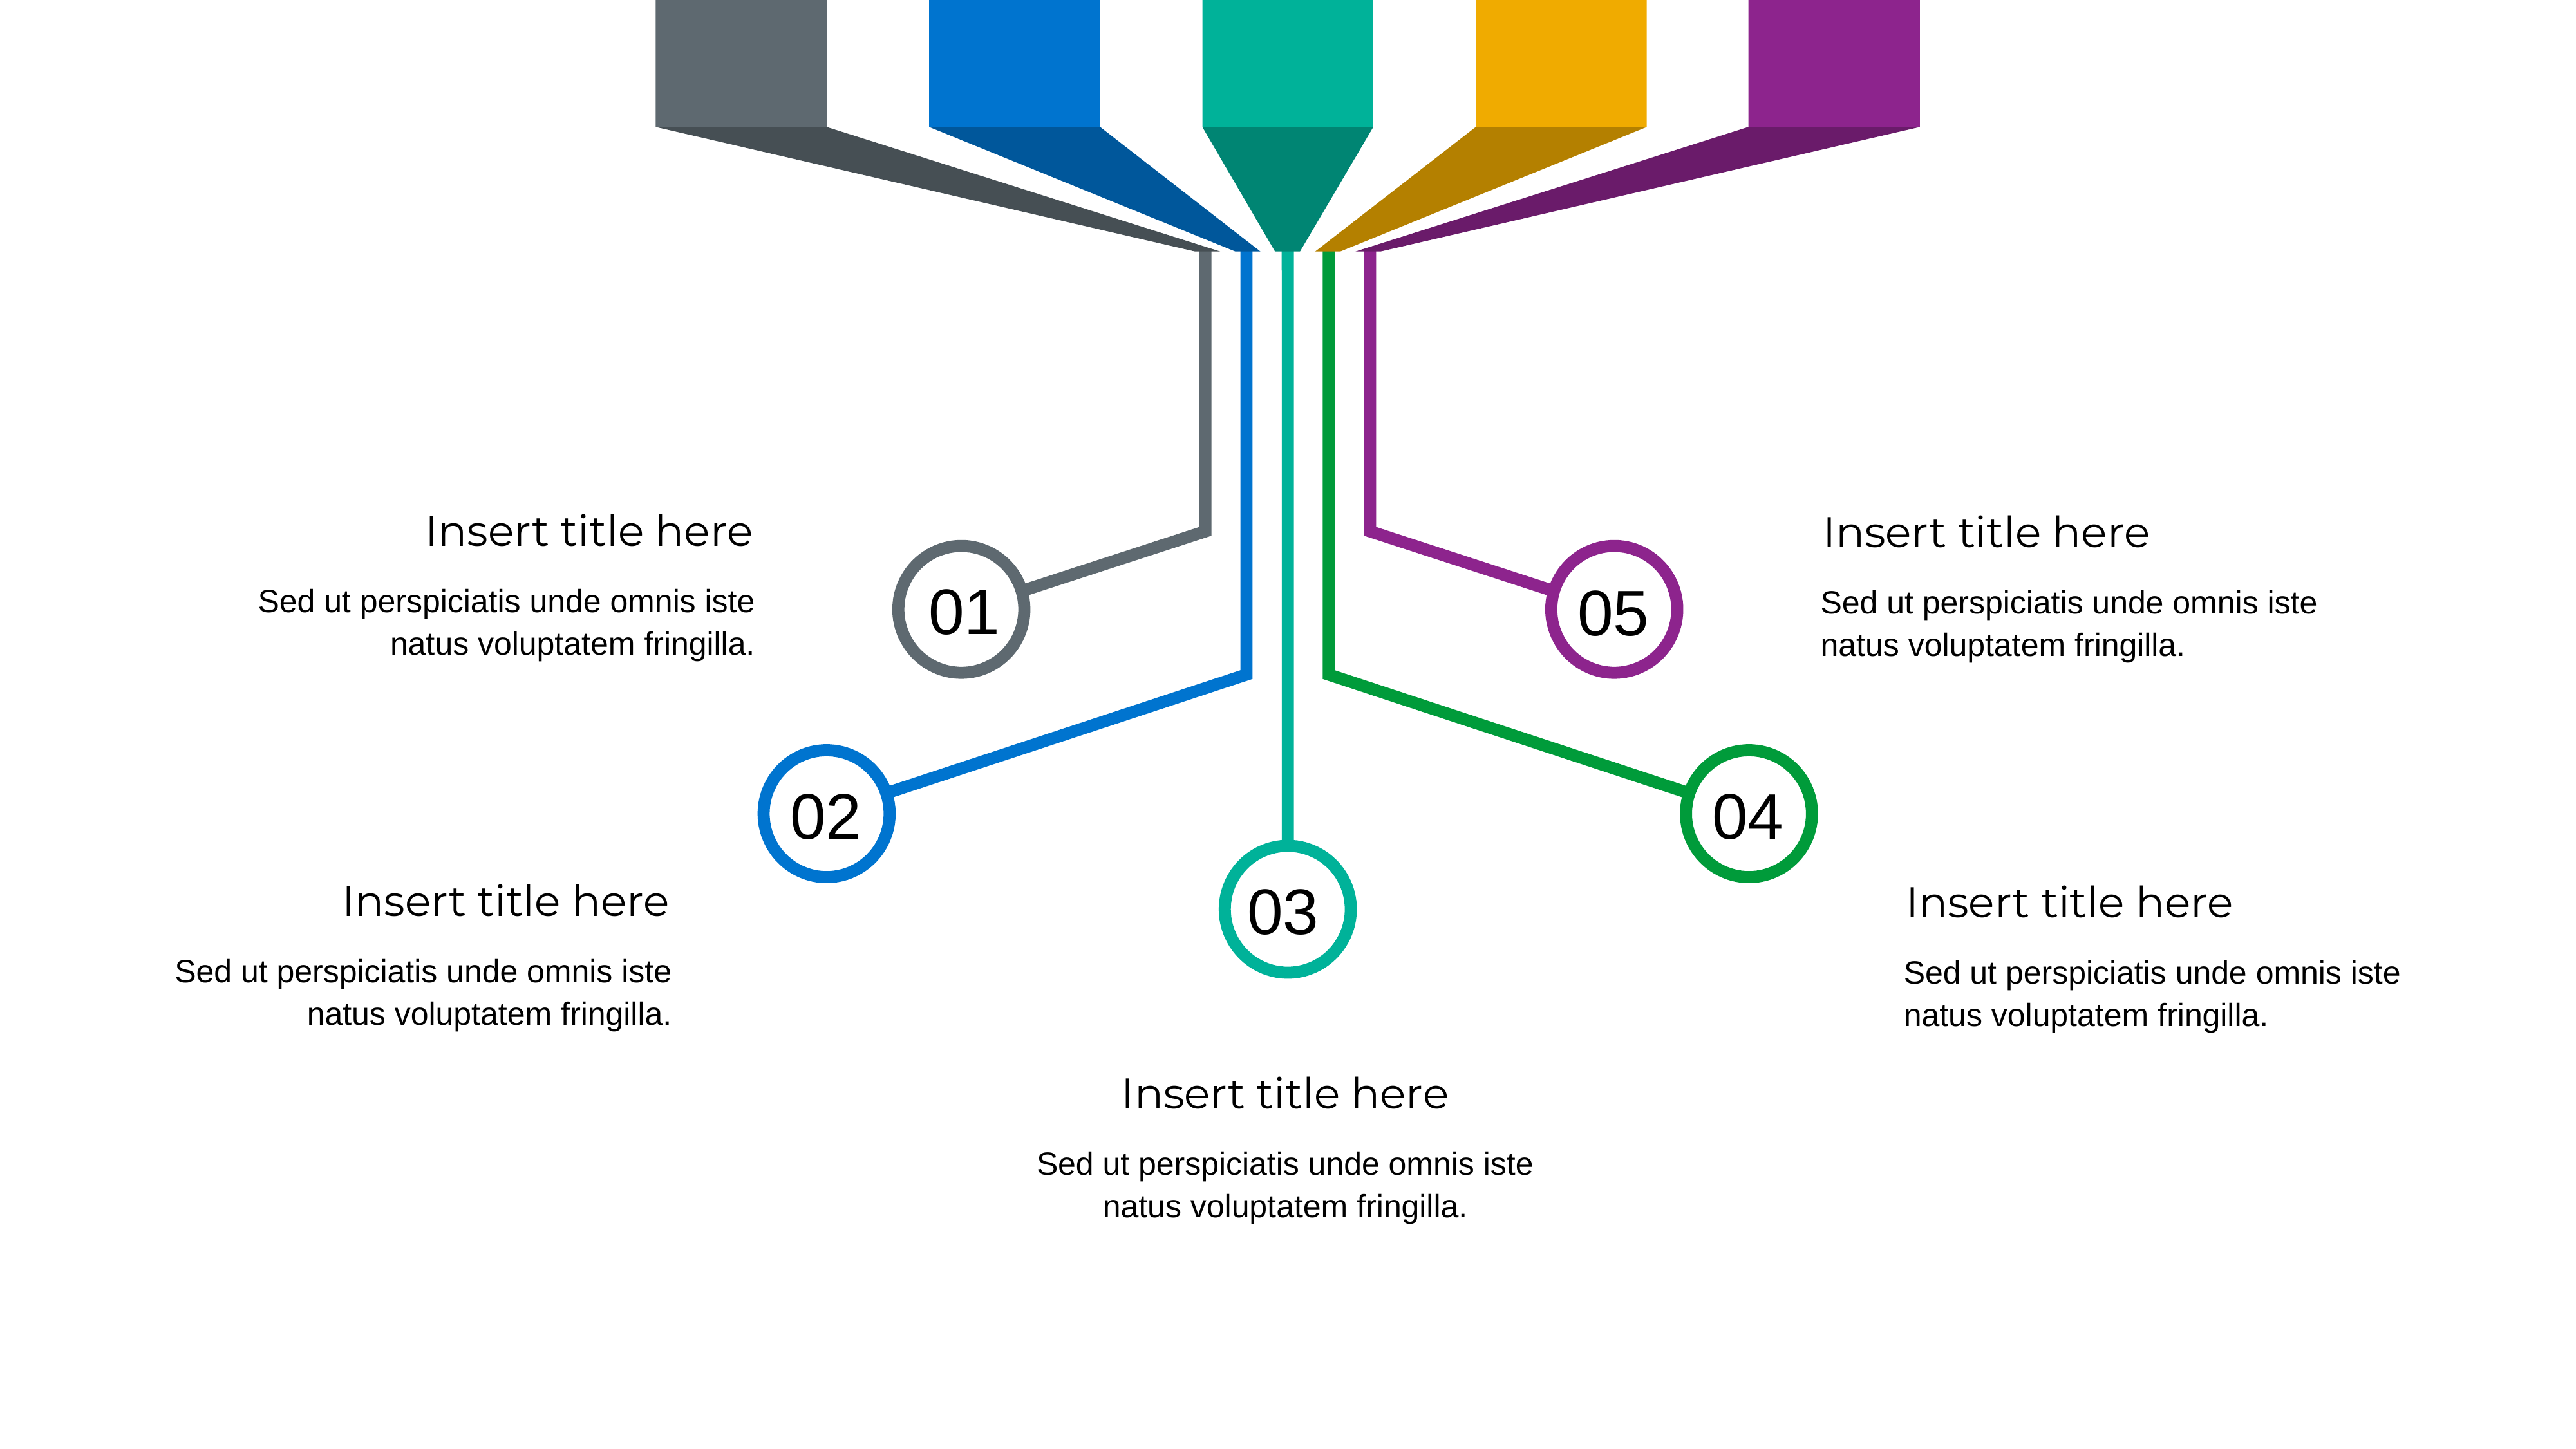

Insert title here
Insert title here
01
05
01
05
Sed ut perspiciatis unde omnis iste natus voluptatem fringilla.
Sed ut perspiciatis unde omnis iste natus voluptatem fringilla.
02
04
02
04
03
03
Insert title here
Insert title here
Sed ut perspiciatis unde omnis iste natus voluptatem fringilla.
Sed ut perspiciatis unde omnis iste natus voluptatem fringilla.
Insert title here
Sed ut perspiciatis unde omnis iste natus voluptatem fringilla.